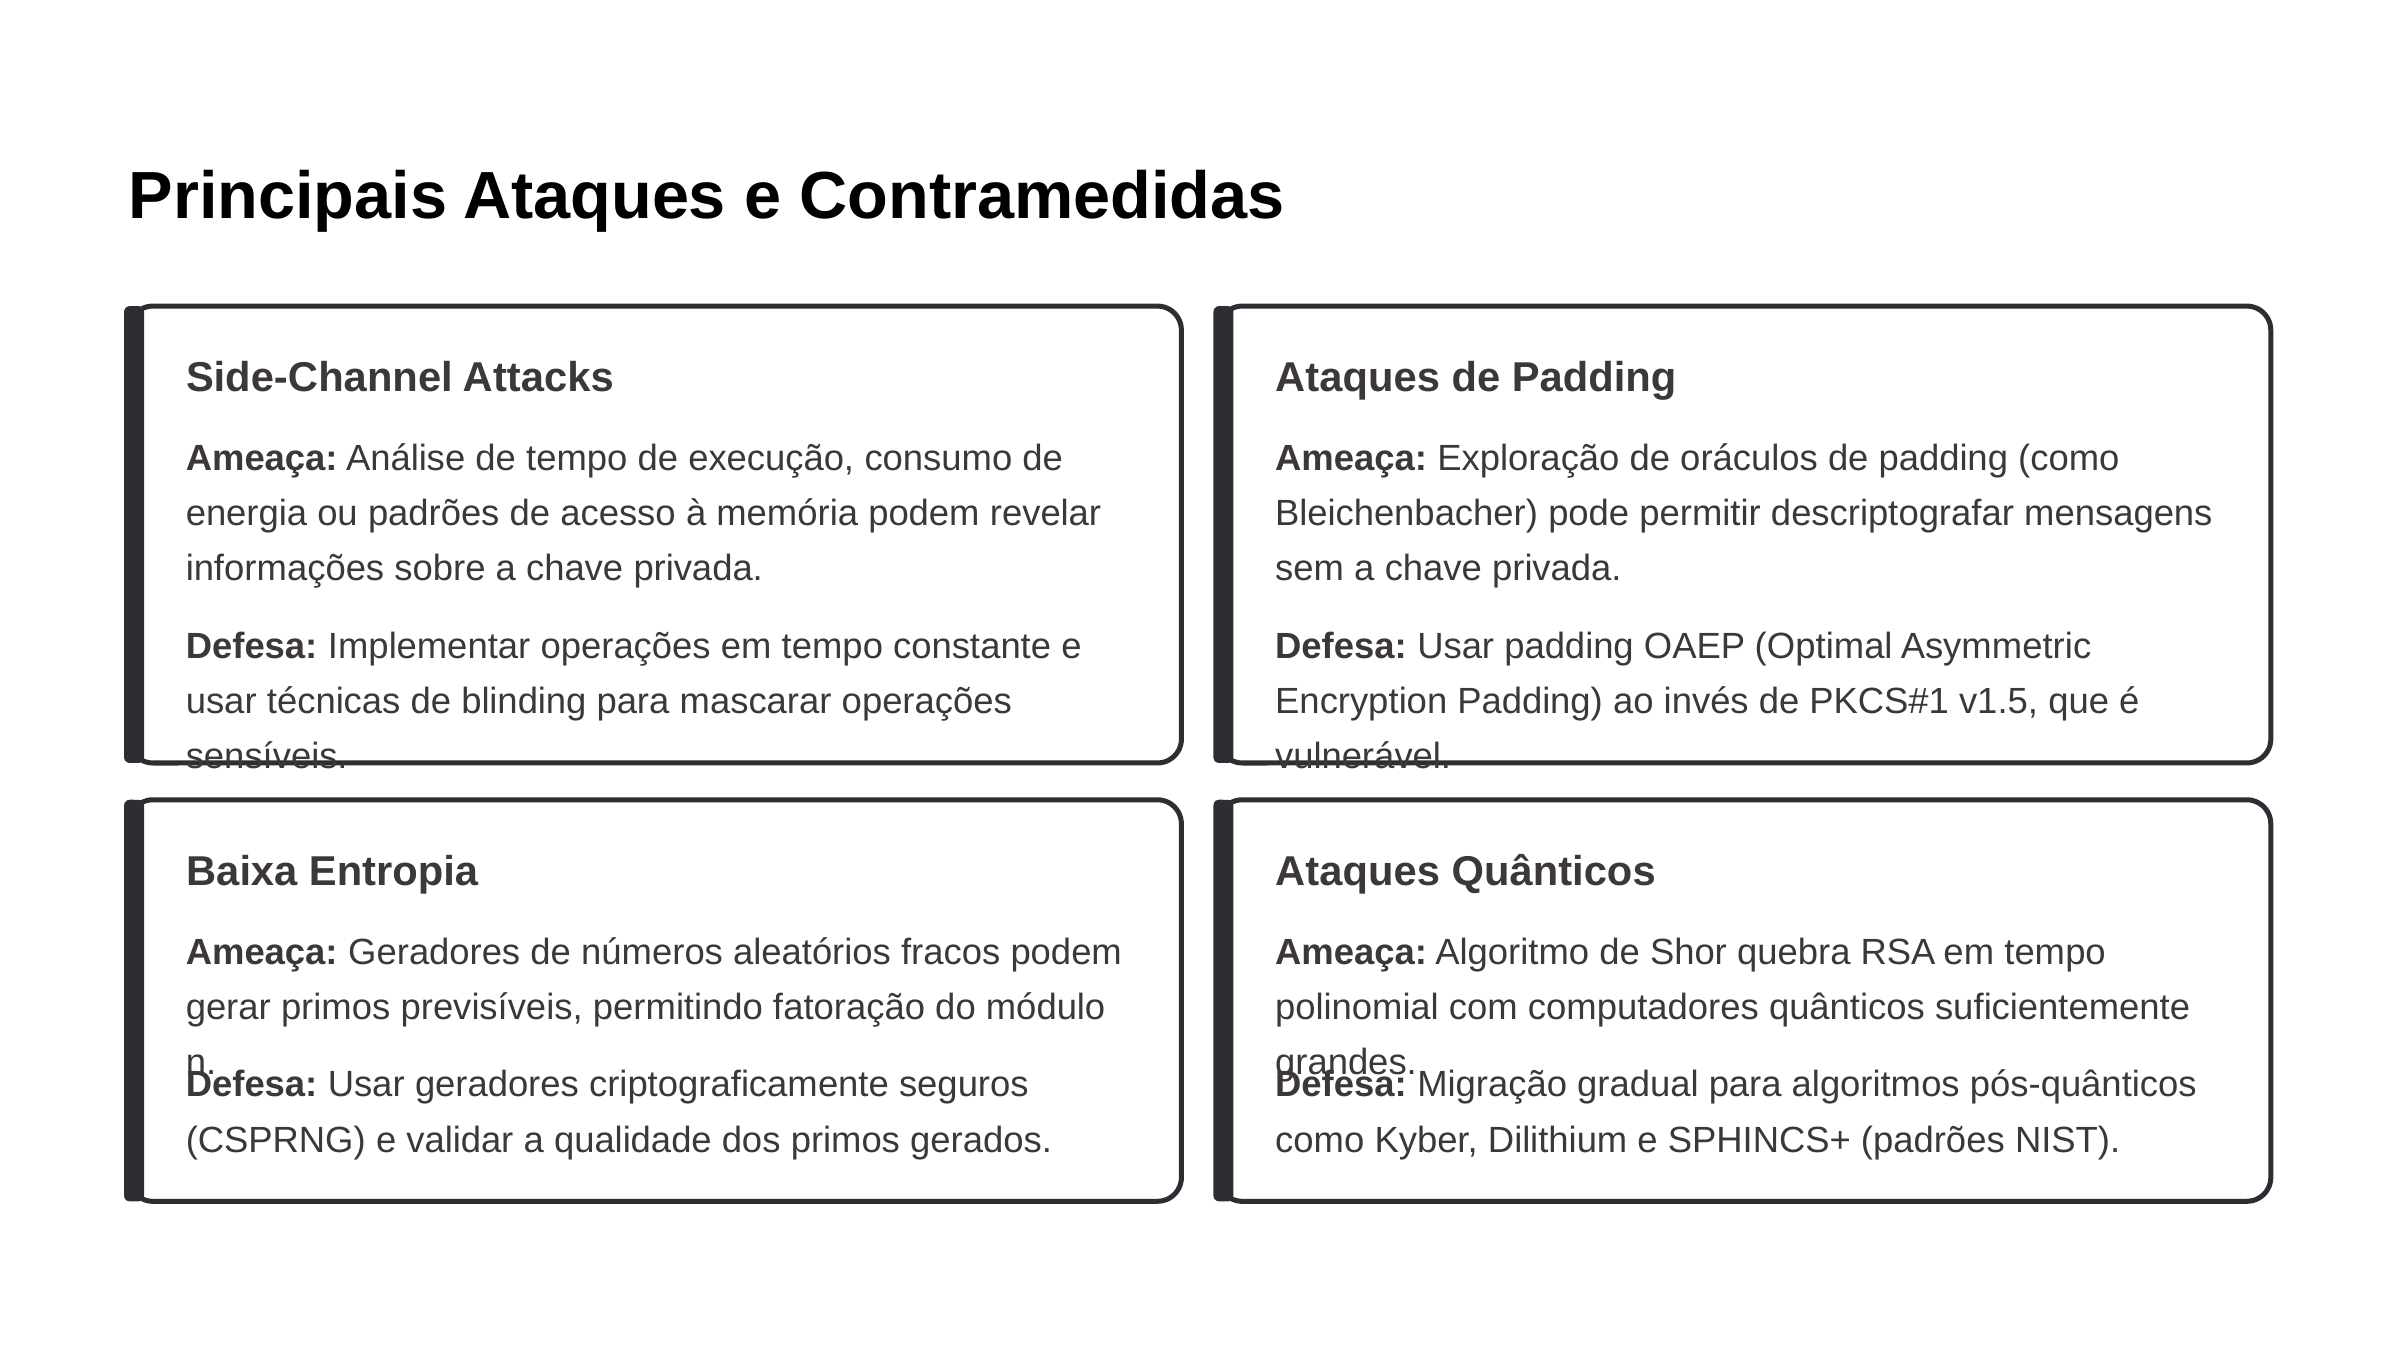

Principais Ataques e Contramedidas

Side-Channel Attacks
Ataques de Padding
Ameaça: Análise de tempo de execução, consumo de energia ou padrões de acesso à memória podem revelar informações sobre a chave privada.
Ameaça: Exploração de oráculos de padding (como Bleichenbacher) pode permitir descriptografar mensagens sem a chave privada.
Defesa: Implementar operações em tempo constante e usar técnicas de blinding para mascarar operações sensíveis.
Defesa: Usar padding OAEP (Optimal Asymmetric Encryption Padding) ao invés de PKCS#1 v1.5, que é vulnerável.

Baixa Entropia
Ataques Quânticos
Ameaça: Geradores de números aleatórios fracos podem gerar primos previsíveis, permitindo fatoração do módulo n.
Ameaça: Algoritmo de Shor quebra RSA em tempo polinomial com computadores quânticos suficientemente grandes.
Defesa: Usar geradores criptograficamente seguros (CSPRNG) e validar a qualidade dos primos gerados.
Defesa: Migração gradual para algoritmos pós-quânticos como Kyber, Dilithium e SPHINCS+ (padrões NIST).